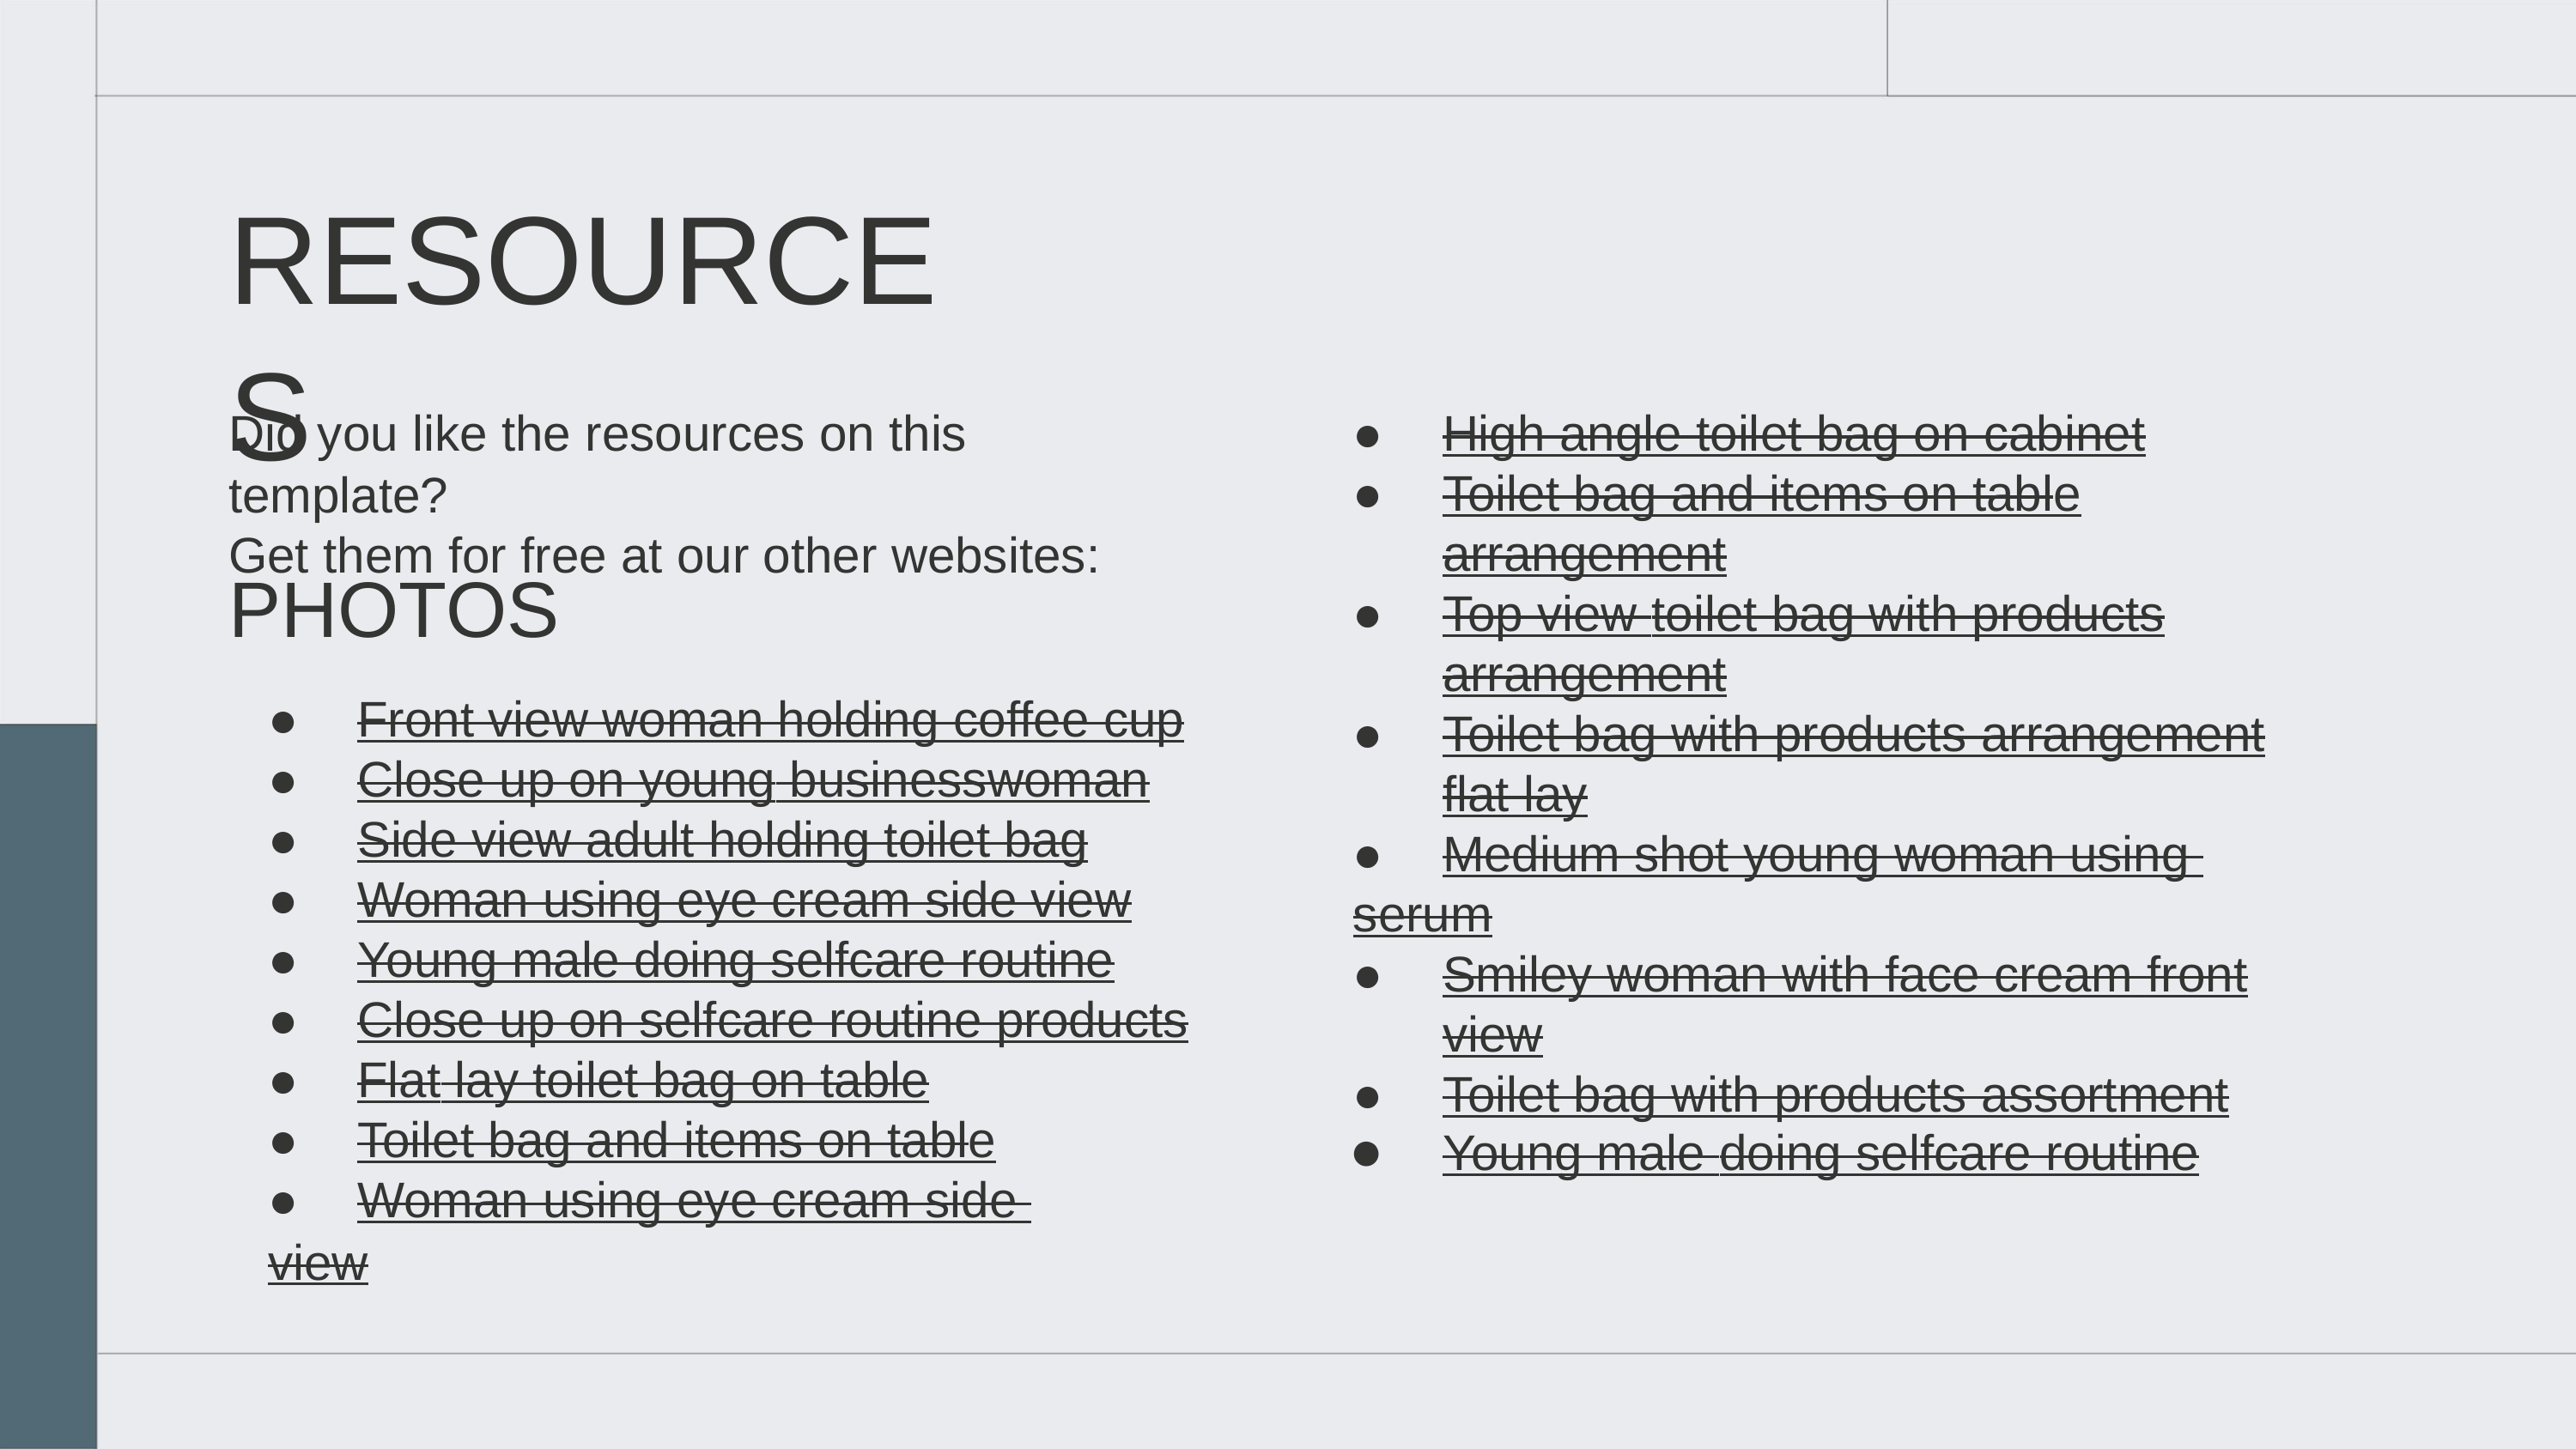

RESOURCES
Did you like the resources on this template?
Get them for free at our other websites:
● High angle toilet bag on cabinet
● Toilet bag and items on table
arrangement
● Top view toilet bag with products
arrangement
PHOTOS
● Front view woman holding coffee cup
● Close up on young businesswoman
● Side view adult holding toilet bag
● Woman using eye cream side view
● Young male doing selfcare routine
● Close up on selfcare routine products
● Flat lay toilet bag on table
● Toilet bag with products arrangement
flat lay
● Medium shot young woman using serum
● Smiley woman with face cream front
view
● Toilet bag with products assortment
● Young male doing selfcare routine
● Toilet bag and items on table
● Woman using eye cream side view